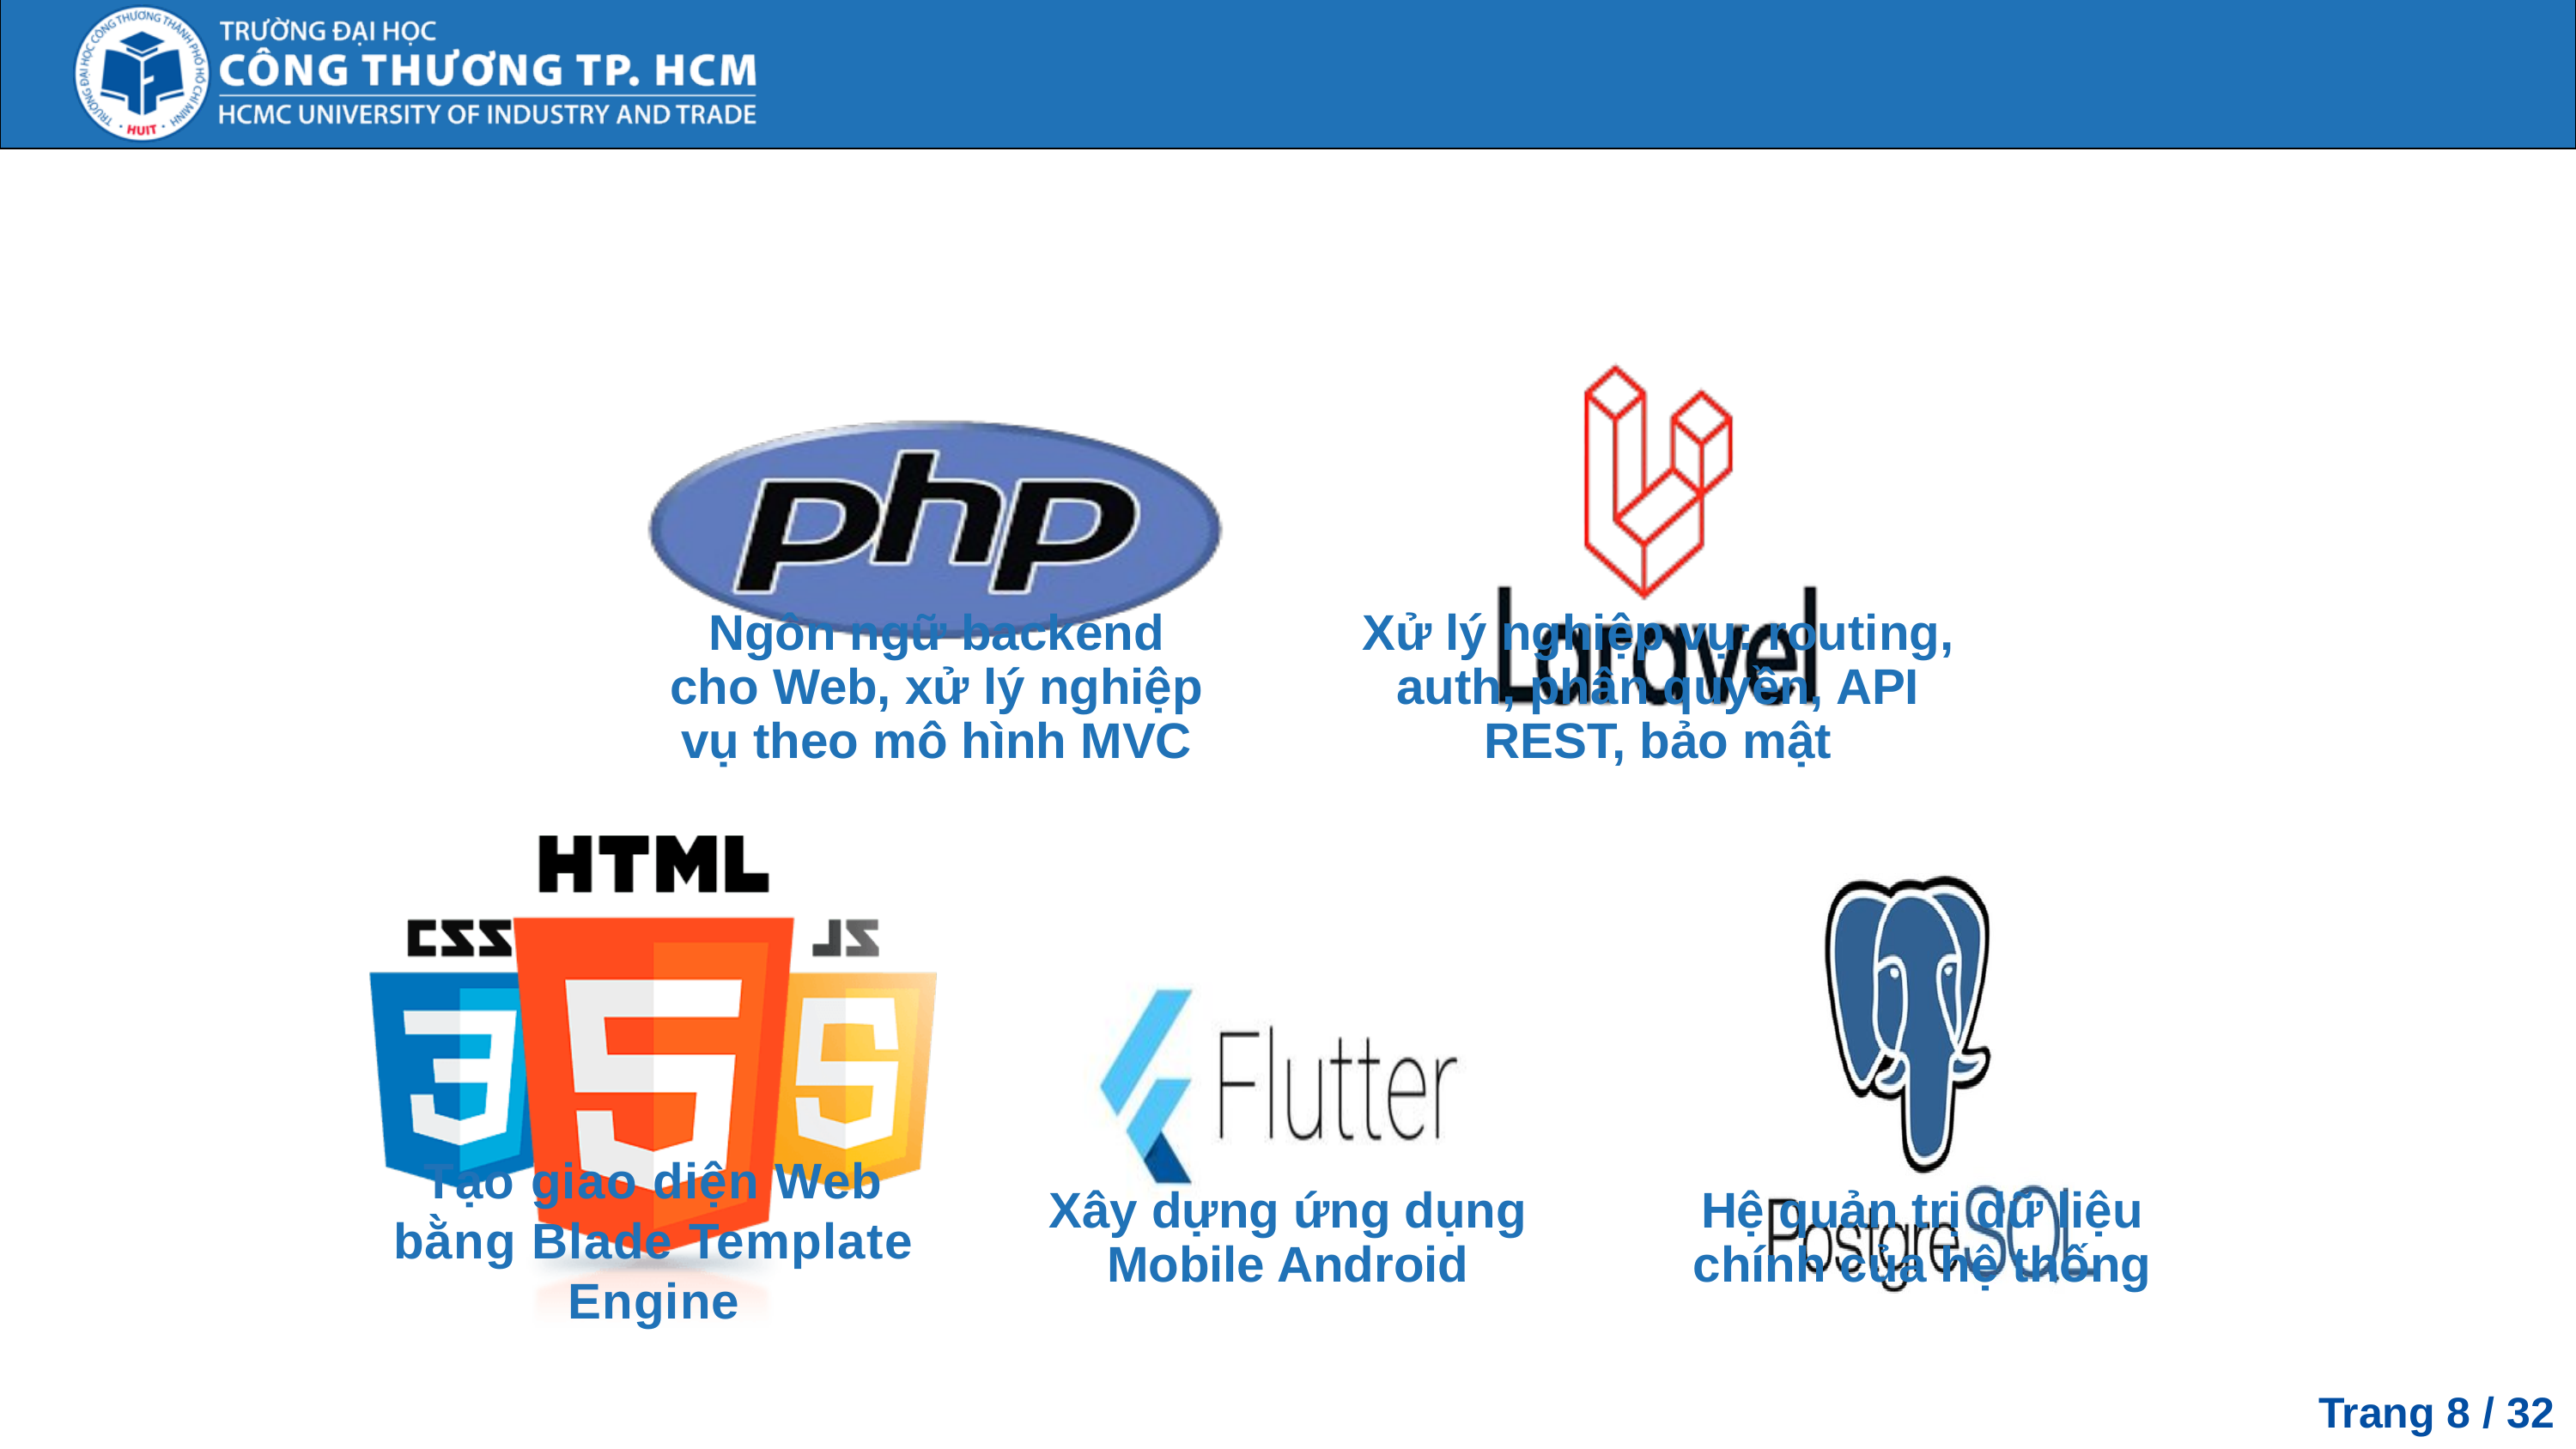

Ngôn ngữ backend cho Web, xử lý nghiệp vụ theo mô hình MVC
Xử lý nghiệp vụ: routing, auth, phân quyền, API REST, bảo mật
Tạo giao diện Web bằng Blade Template Engine
Xây dựng ứng dụng Mobile Android
Hệ quản trị dữ liệu chính của hệ thống
Trang 8 / 32